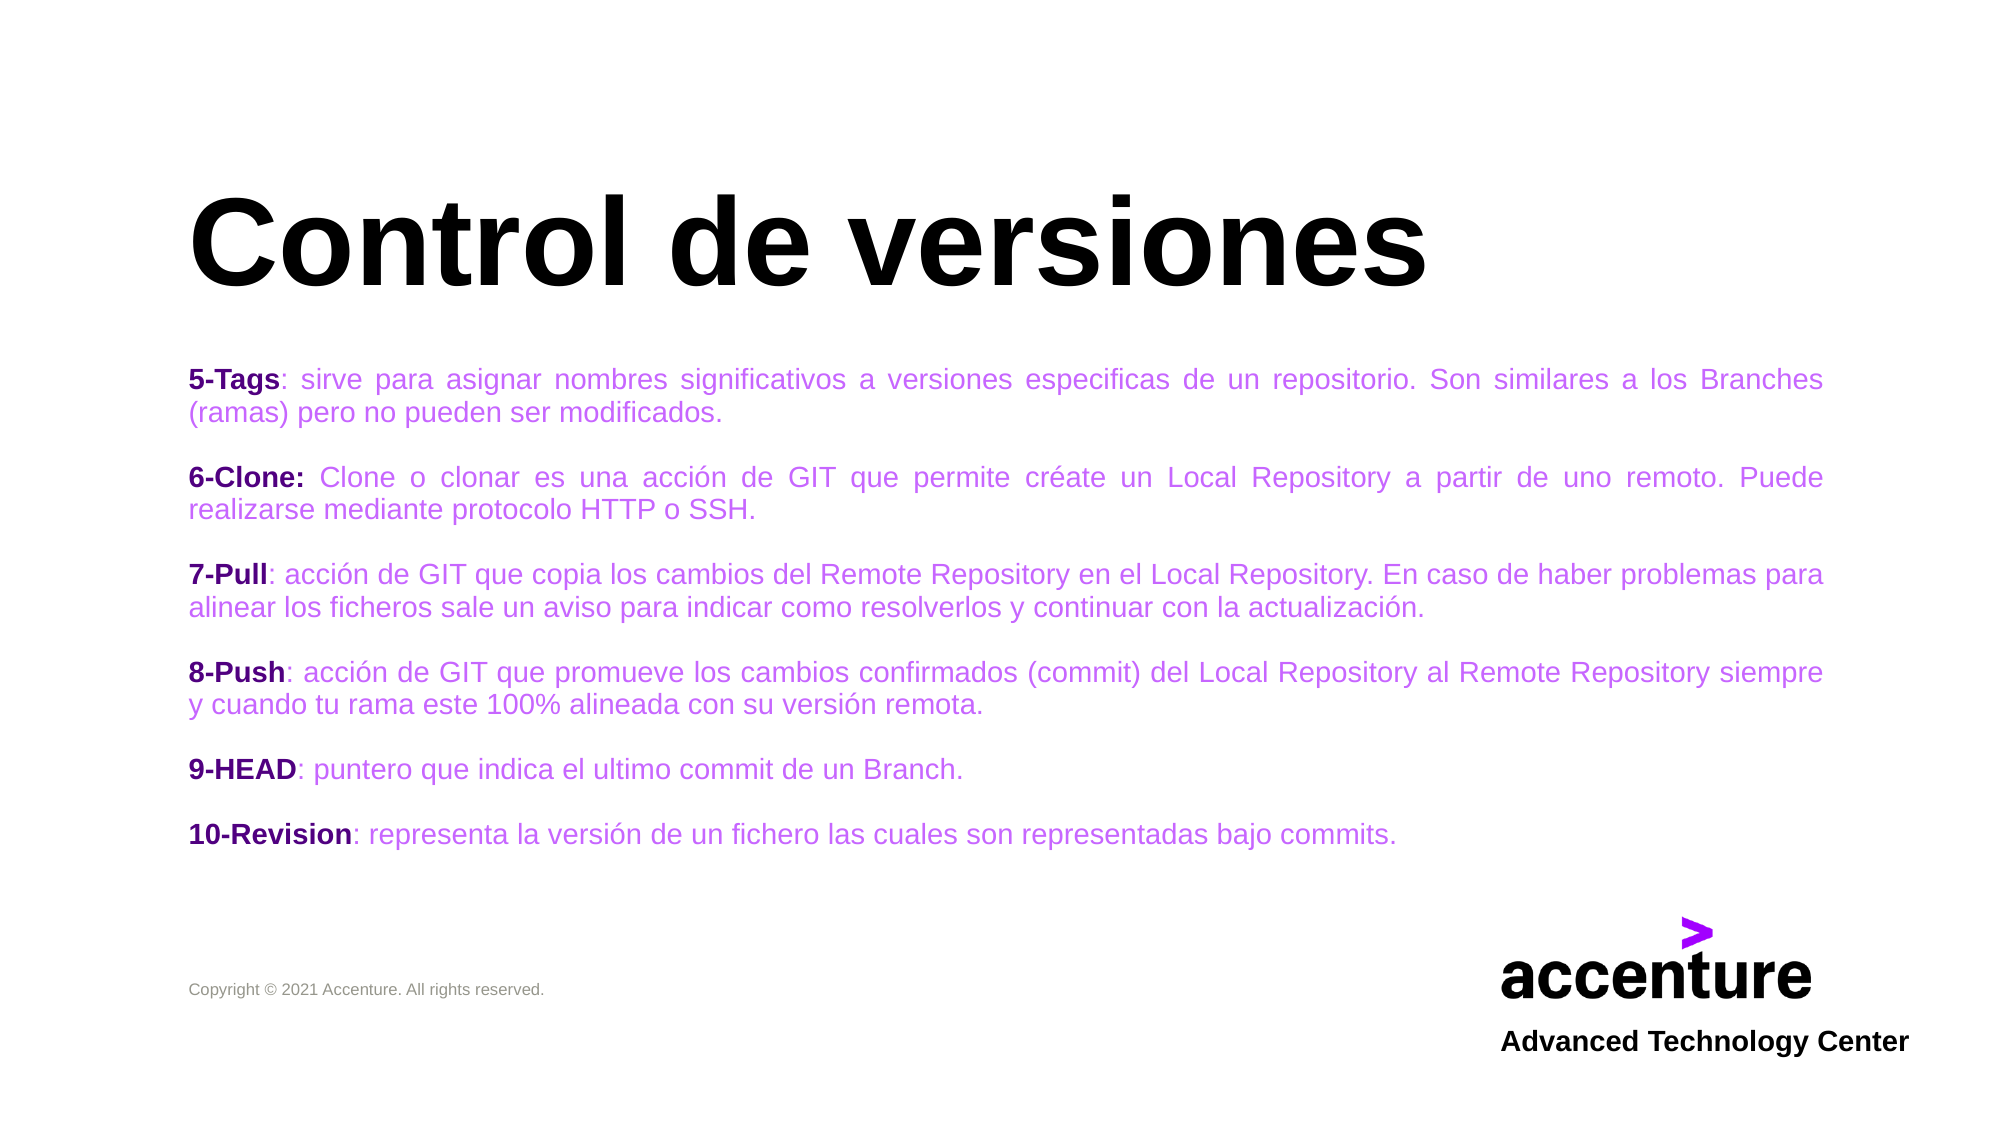

# Control de versiones
5-Tags: sirve para asignar nombres significativos a versiones especificas de un repositorio. Son similares a los Branches (ramas) pero no pueden ser modificados.

6-Clone: Clone o clonar es una acción de GIT que permite créate un Local Repository a partir de uno remoto. Puede realizarse mediante protocolo HTTP o SSH.

7-Pull: acción de GIT que copia los cambios del Remote Repository en el Local Repository. En caso de haber problemas para alinear los ficheros sale un aviso para indicar como resolverlos y continuar con la actualización.

8-Push: acción de GIT que promueve los cambios confirmados (commit) del Local Repository al Remote Repository siempre y cuando tu rama este 100% alineada con su versión remota.

9-HEAD: puntero que indica el ultimo commit de un Branch.

10-Revision: representa la versión de un fichero las cuales son representadas bajo commits.